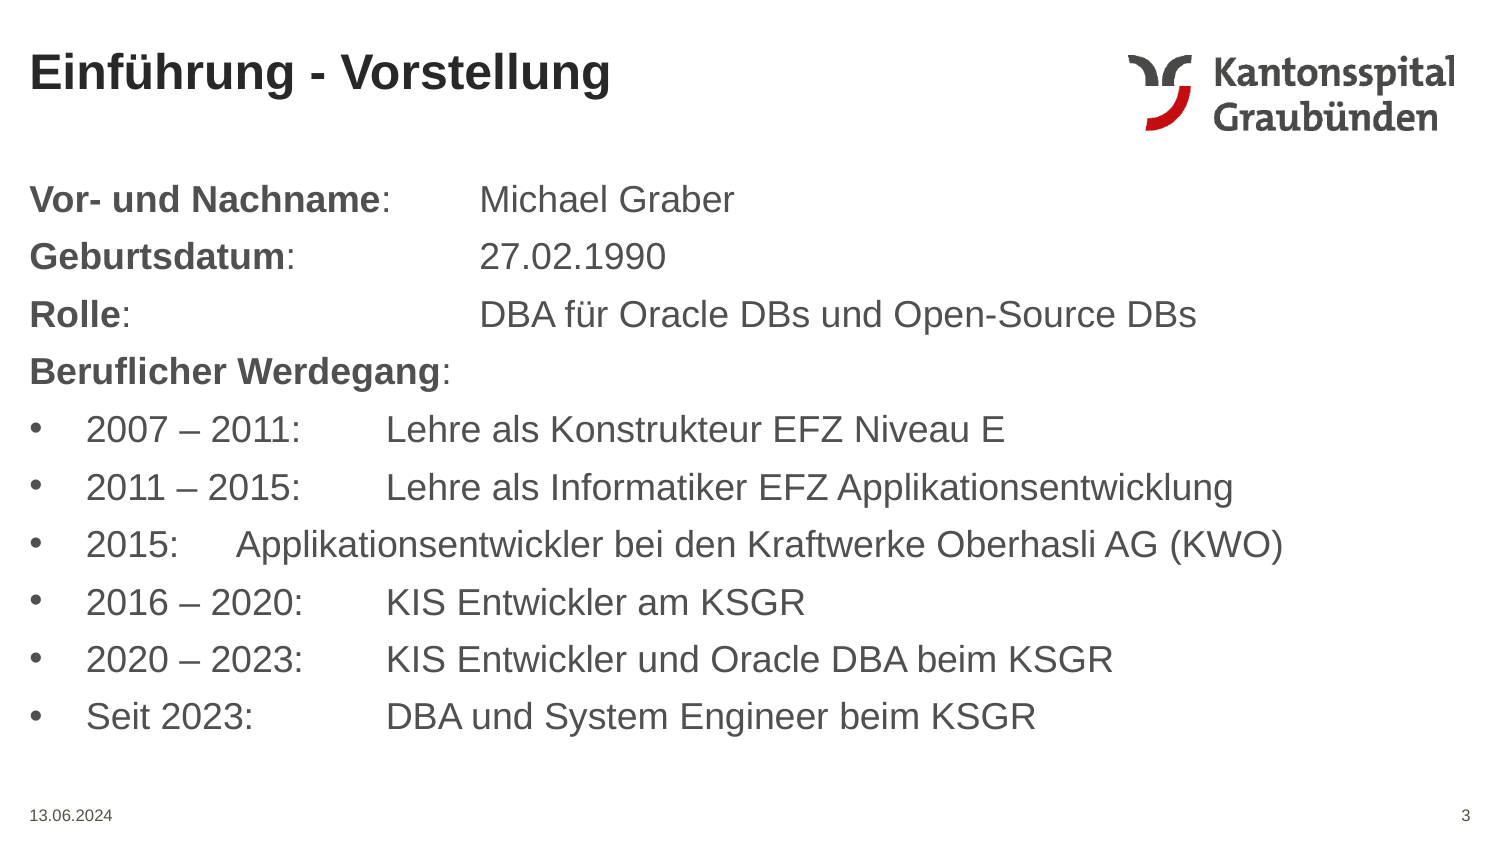

Einführung - Vorstellung
Vor- und Nachname:	Michael Graber
Geburtsdatum:		27.02.1990
Rolle:			DBA für Oracle DBs und Open-Source DBs
Beruflicher Werdegang:
2007 – 2011:	Lehre als Konstrukteur EFZ Niveau E
2011 – 2015:	Lehre als Informatiker EFZ Applikationsentwicklung
2015:	Applikationsentwickler bei den Kraftwerke Oberhasli AG (KWO)
2016 – 2020:	KIS Entwickler am KSGR
2020 – 2023:	KIS Entwickler und Oracle DBA beim KSGR
Seit 2023:	DBA und System Engineer beim KSGR

3
13.06.2024